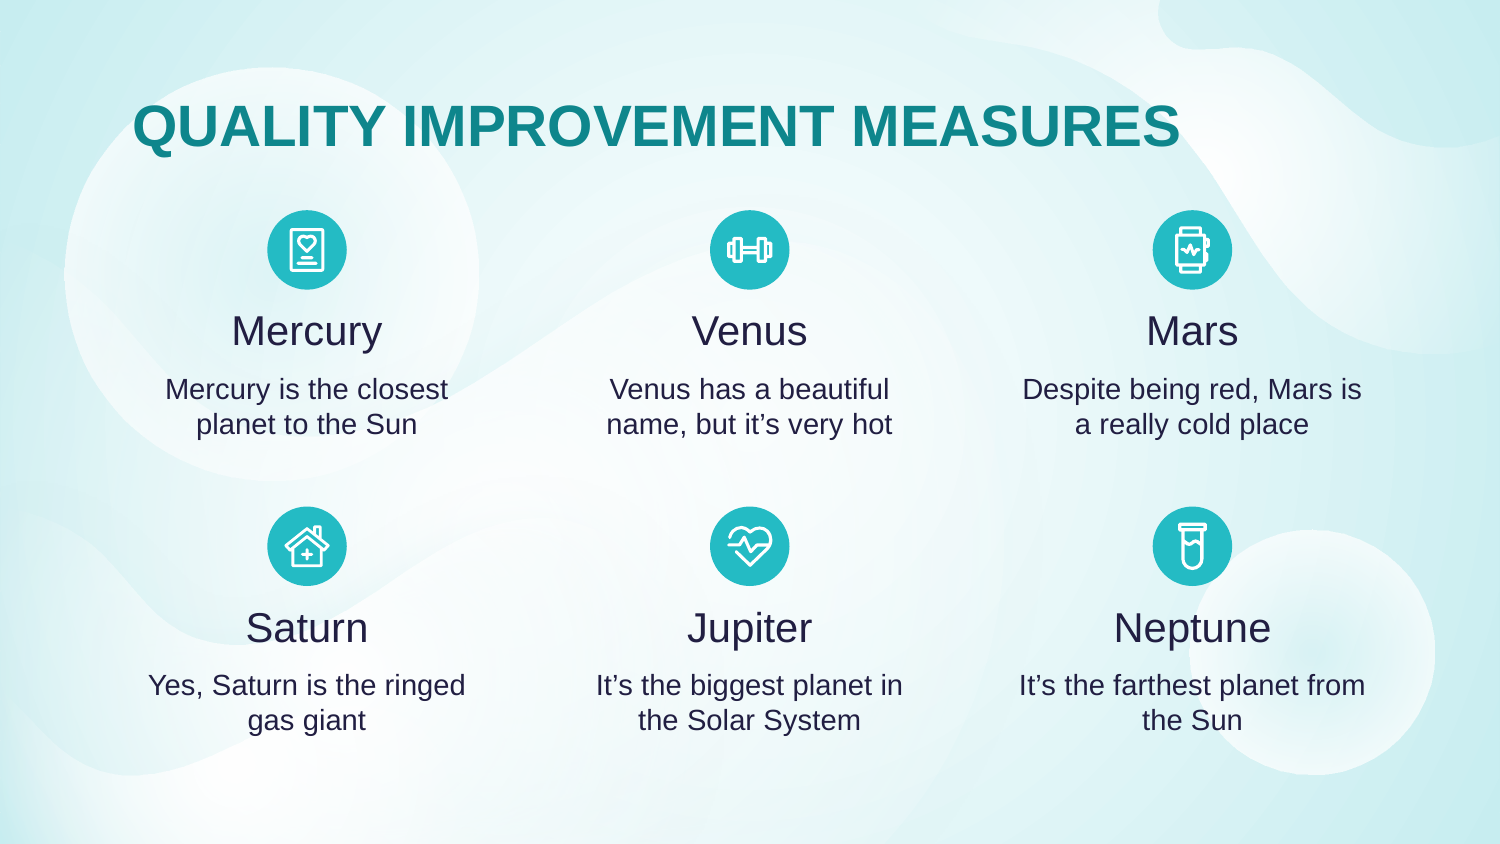

# QUALITY IMPROVEMENT MEASURES

Mercury
Venus
Mars
Mercury is the closest planet to the Sun
Venus has a beautiful name, but it’s very hot
Despite being red, Mars is a really cold place

Saturn
Jupiter
Neptune
Yes, Saturn is the ringed gas giant
It’s the biggest planet in the Solar System
It’s the farthest planet from the Sun